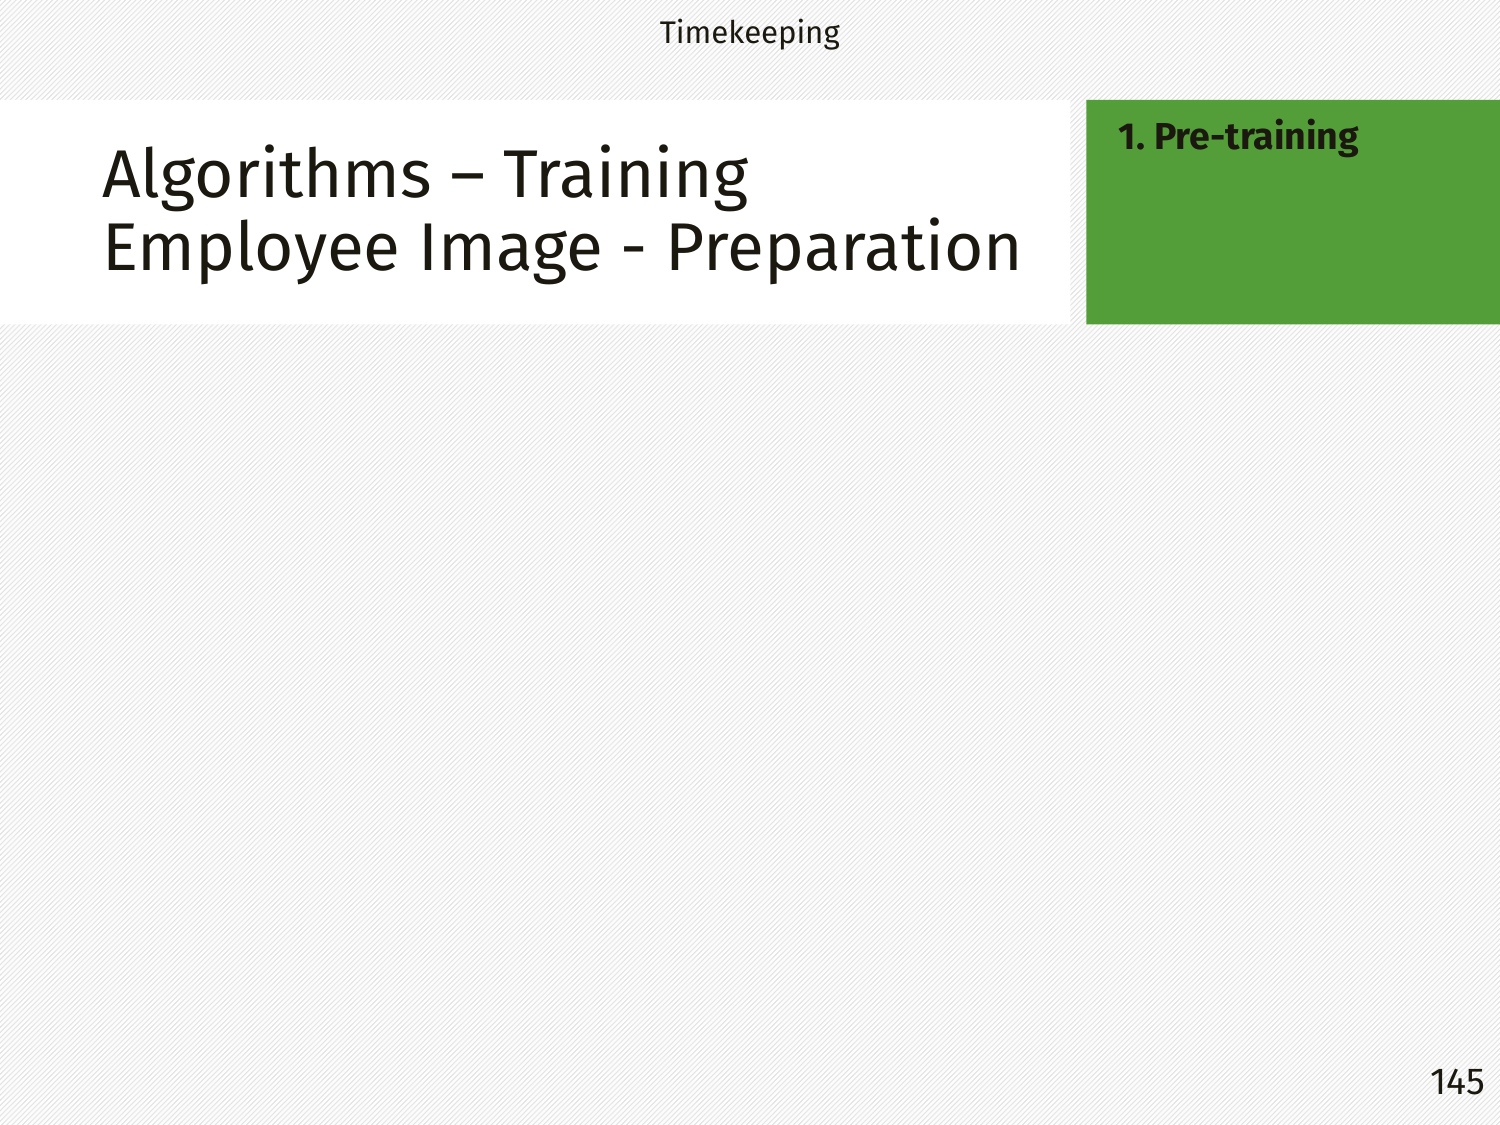

Timekeeping
1. Pre-training
# Algorithms – Training Employee Image - Preparation
145